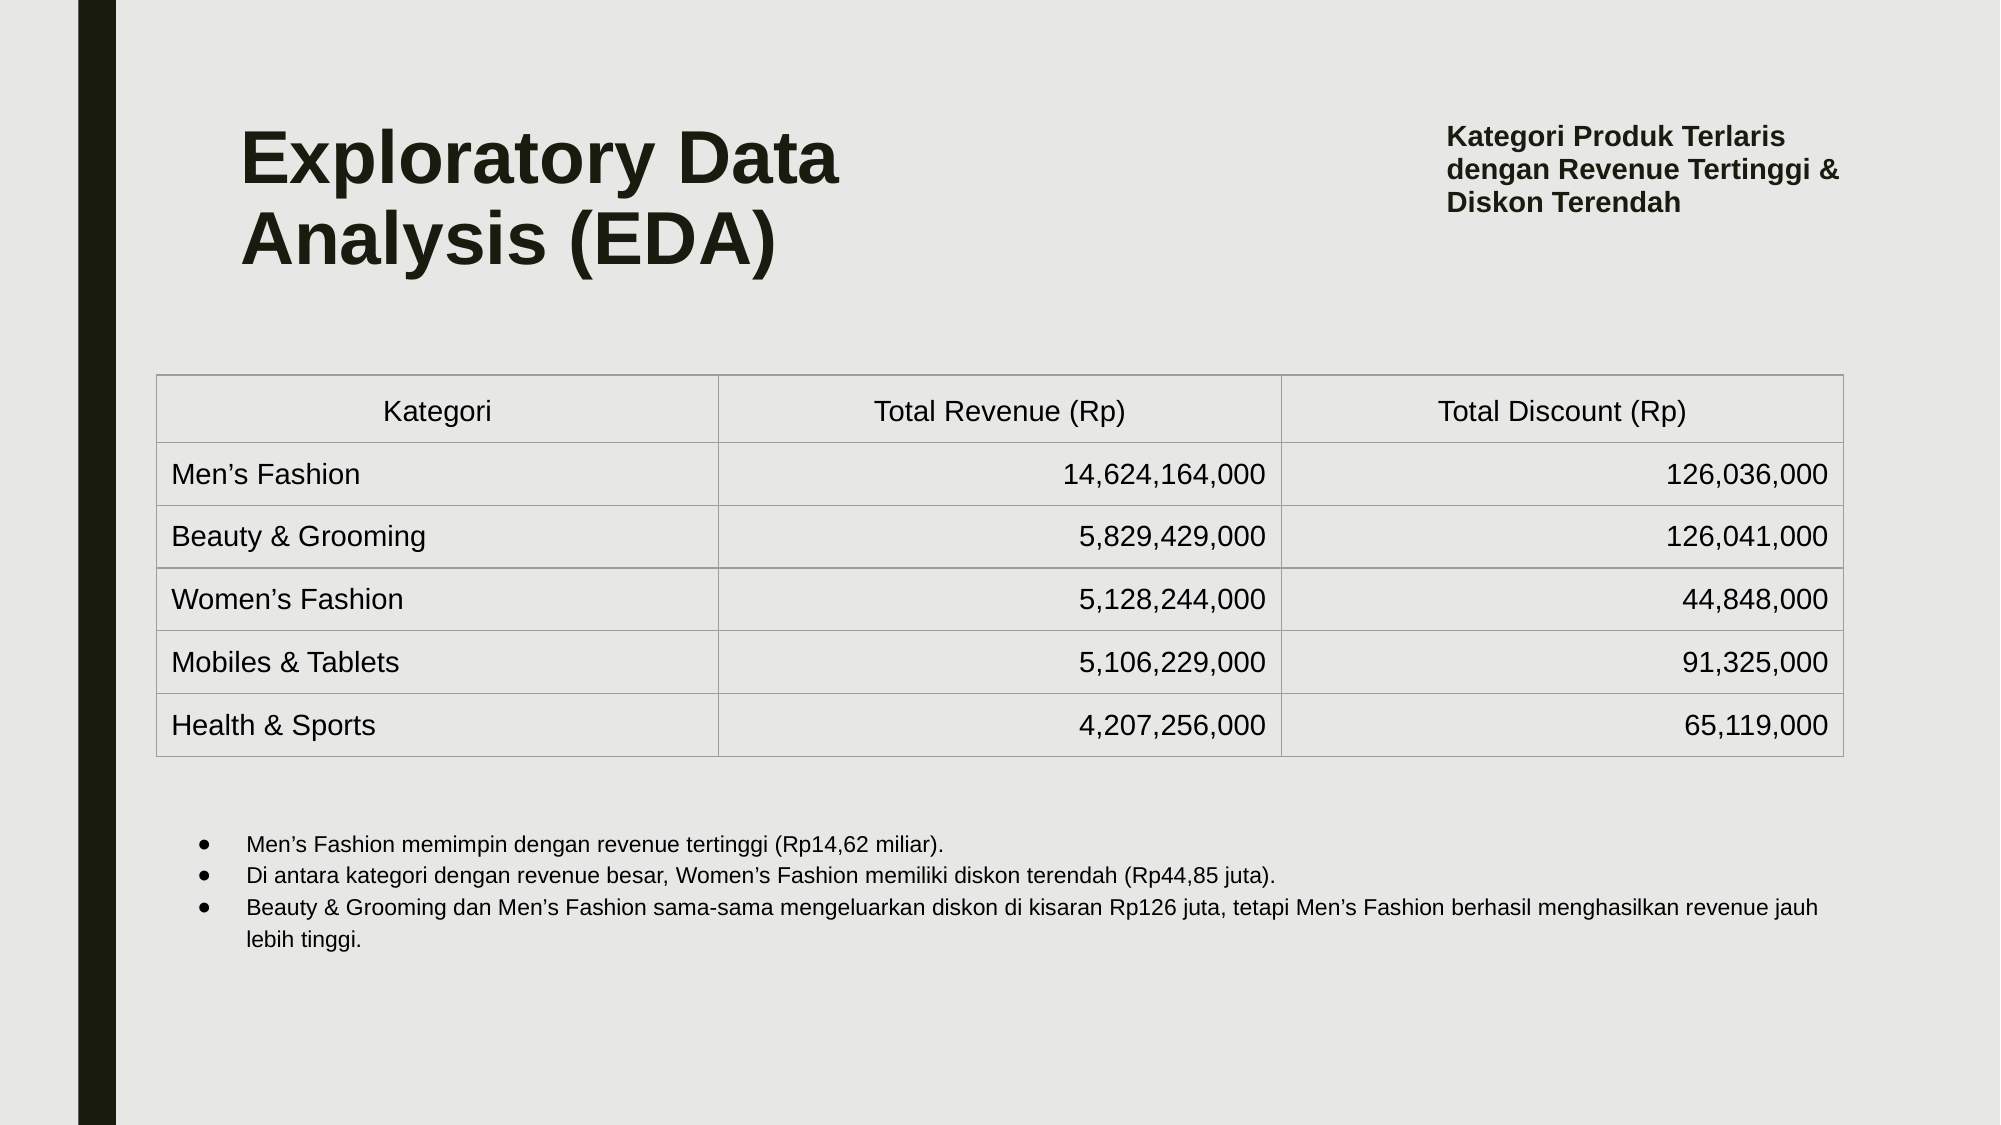

# Exploratory Data Analysis (EDA)
Kategori Produk Terlaris dengan Revenue Tertinggi & Diskon Terendah
| Kategori | Total Revenue (Rp) | Total Discount (Rp) |
| --- | --- | --- |
| Men’s Fashion | 14,624,164,000 | 126,036,000 |
| Beauty & Grooming | 5,829,429,000 | 126,041,000 |
| Women’s Fashion | 5,128,244,000 | 44,848,000 |
| Mobiles & Tablets | 5,106,229,000 | 91,325,000 |
| Health & Sports | 4,207,256,000 | 65,119,000 |
Men’s Fashion memimpin dengan revenue tertinggi (Rp14,62 miliar).
Di antara kategori dengan revenue besar, Women’s Fashion memiliki diskon terendah (Rp44,85 juta).
Beauty & Grooming dan Men’s Fashion sama-sama mengeluarkan diskon di kisaran Rp126 juta, tetapi Men’s Fashion berhasil menghasilkan revenue jauh lebih tinggi.